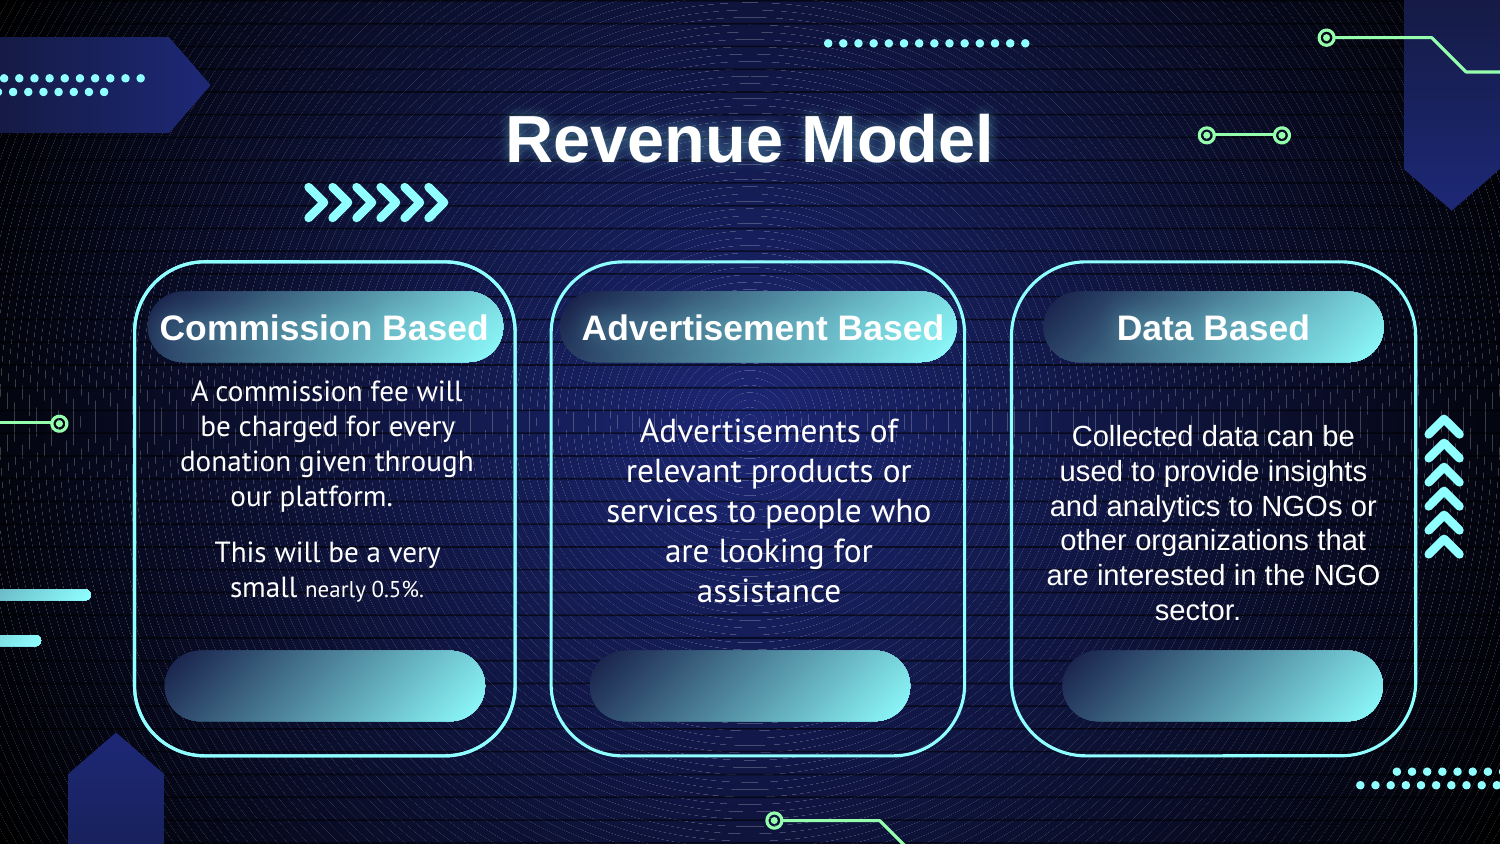

# Revenue Model

Commission Based

A commission fee will be charged for every donation given through our platform.
This will be a very small nearly 0.5%.

Data Based

Collected data can be used to provide insights and analytics to NGOs or other organizations that are interested in the NGO sector.

Advertisement Based
Commission Based

Advertisements of relevant products or services to people who are looking for assistance